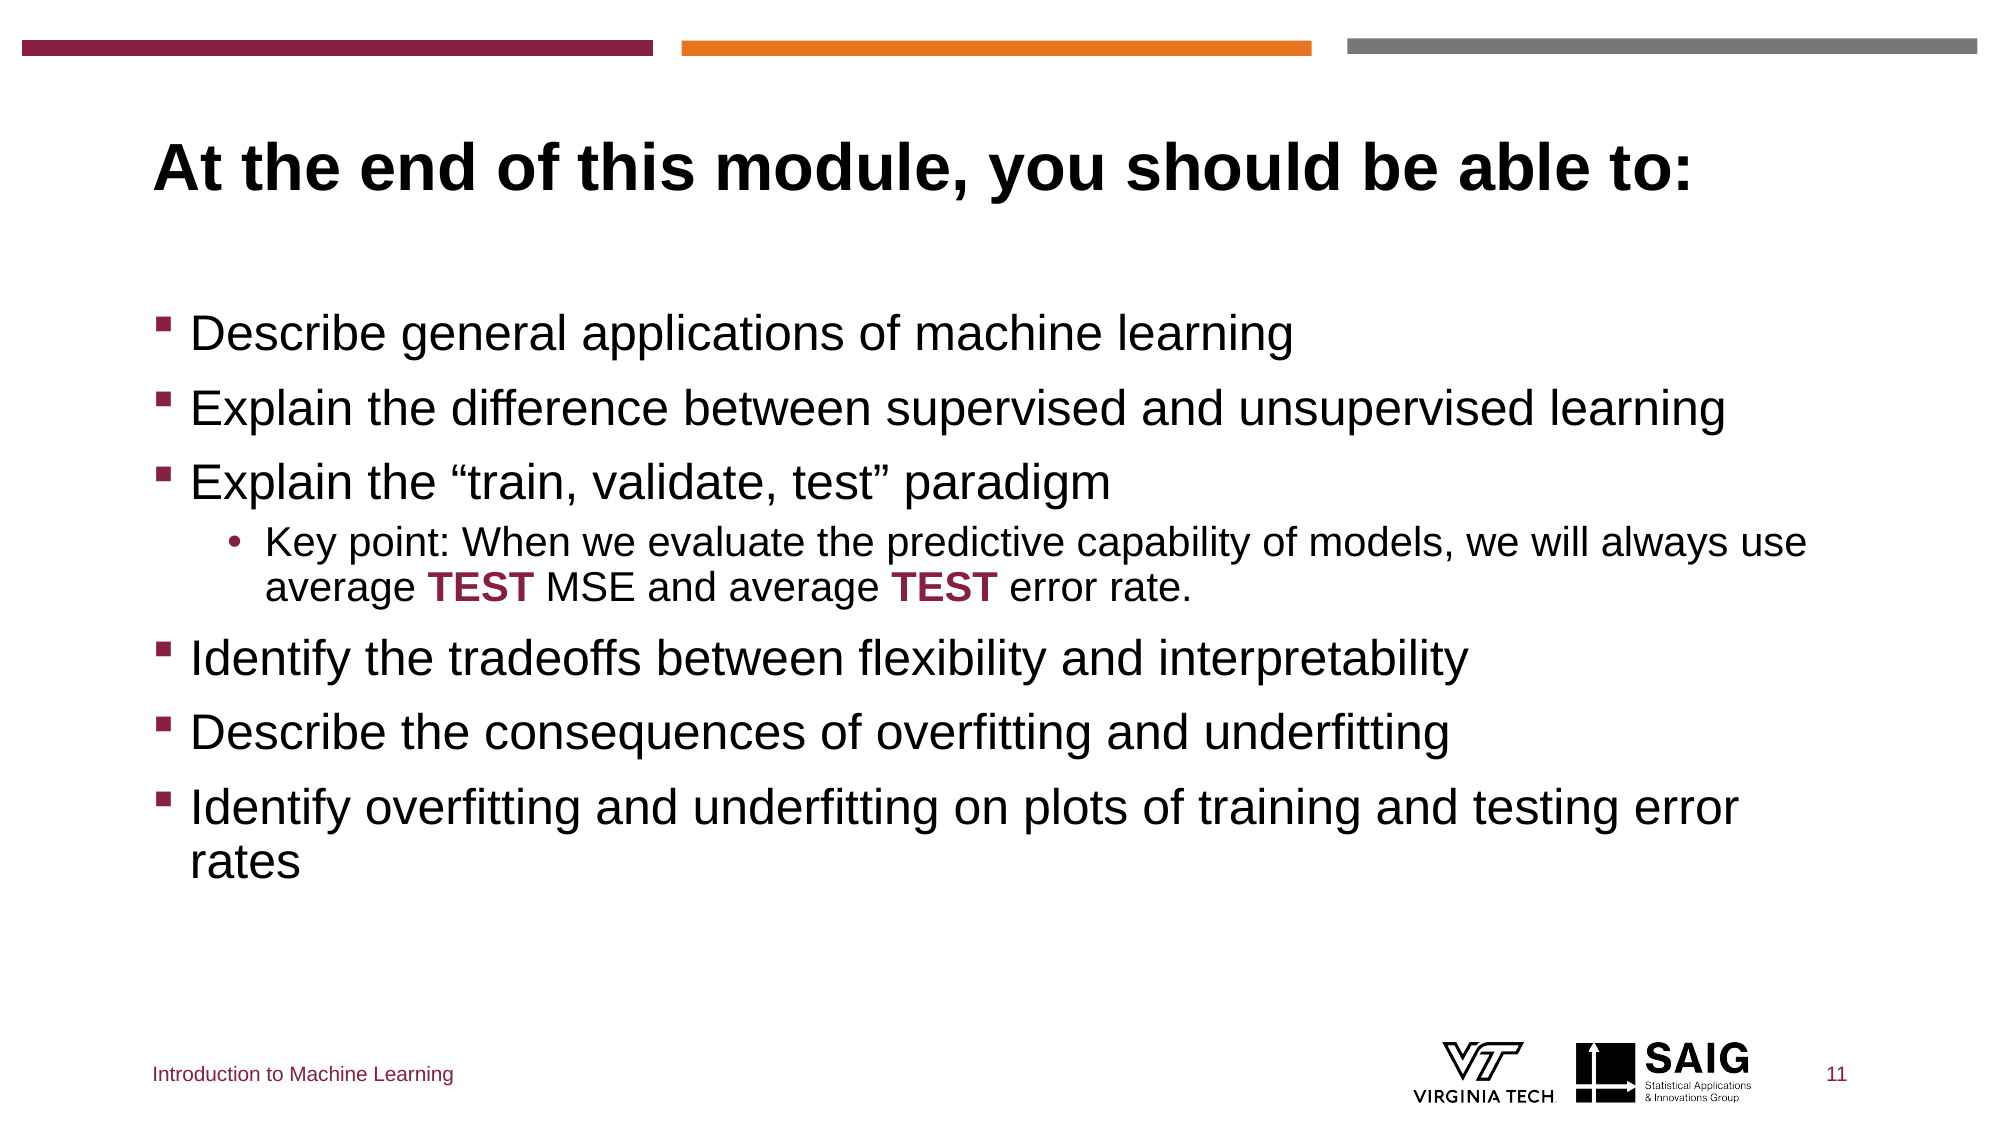

# At the end of this module, you should be able to:
Describe general applications of machine learning
Explain the difference between supervised and unsupervised learning
Explain the “train, validate, test” paradigm
Key point: When we evaluate the predictive capability of models, we will always use average TEST MSE and average TEST error rate.
Identify the tradeoffs between flexibility and interpretability
Describe the consequences of overfitting and underfitting
Identify overfitting and underfitting on plots of training and testing error rates

Introduction to Machine Learning
11